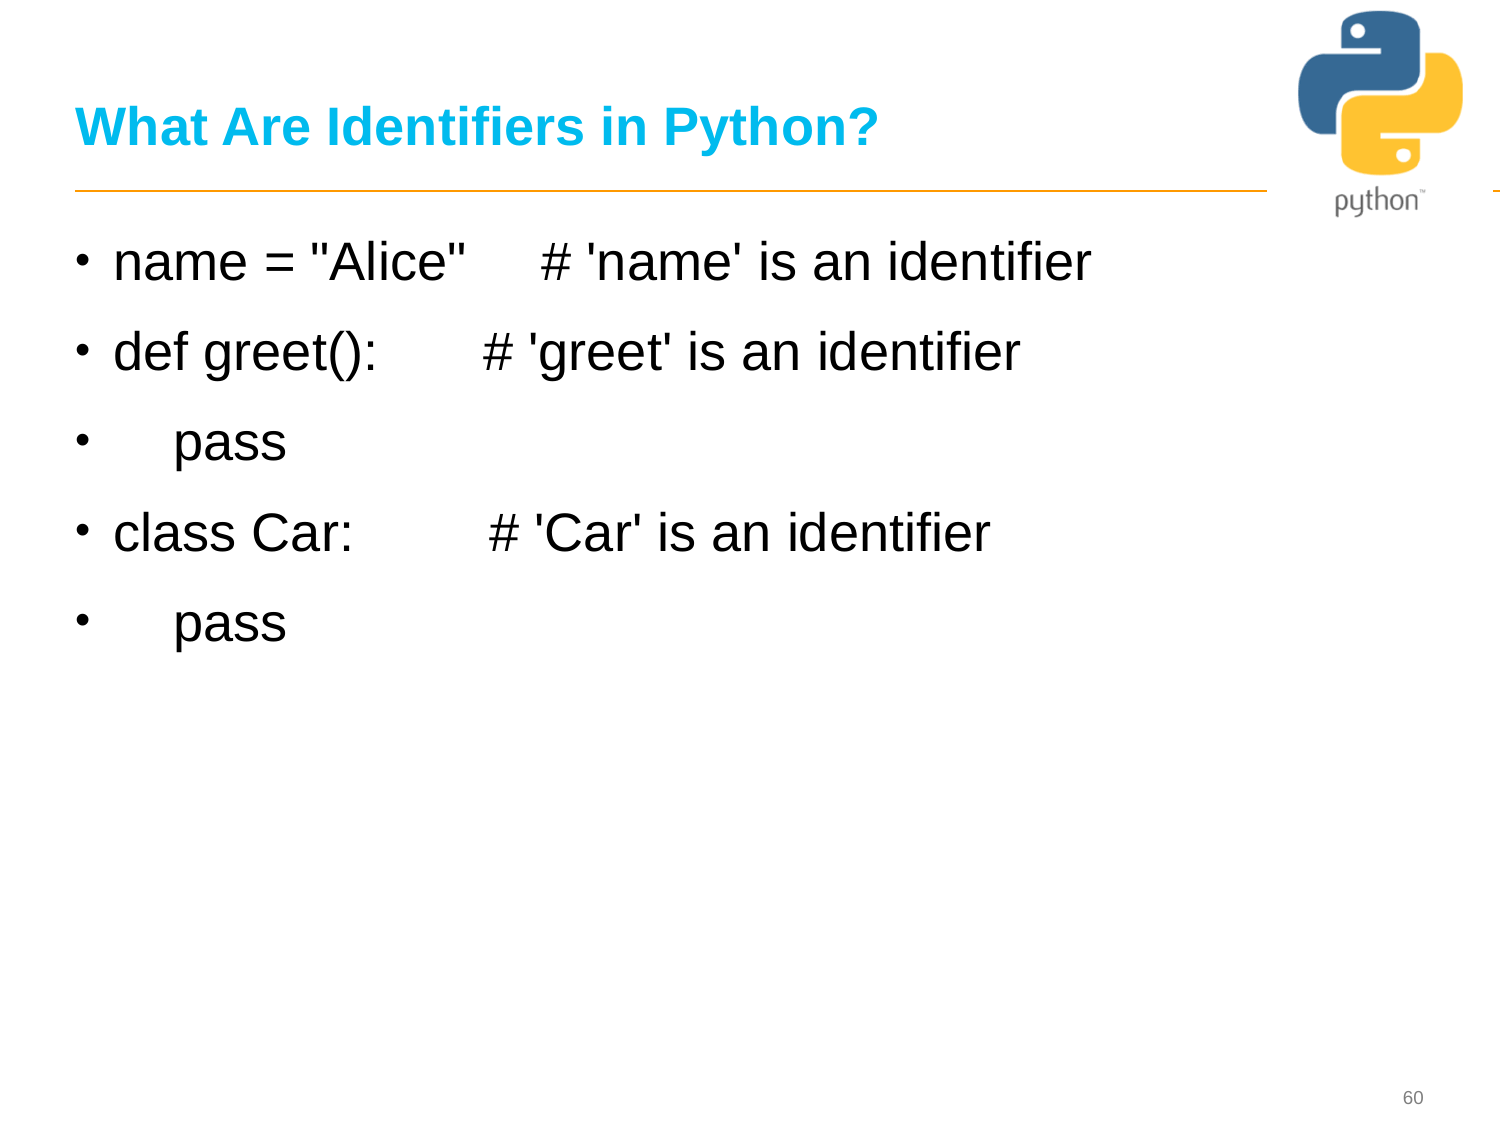

# What Are Identifiers in Python?
name = "Alice"     # 'name' is an identifier
def greet():       # 'greet' is an identifier
    pass
class Car:         # 'Car' is an identifier
    pass